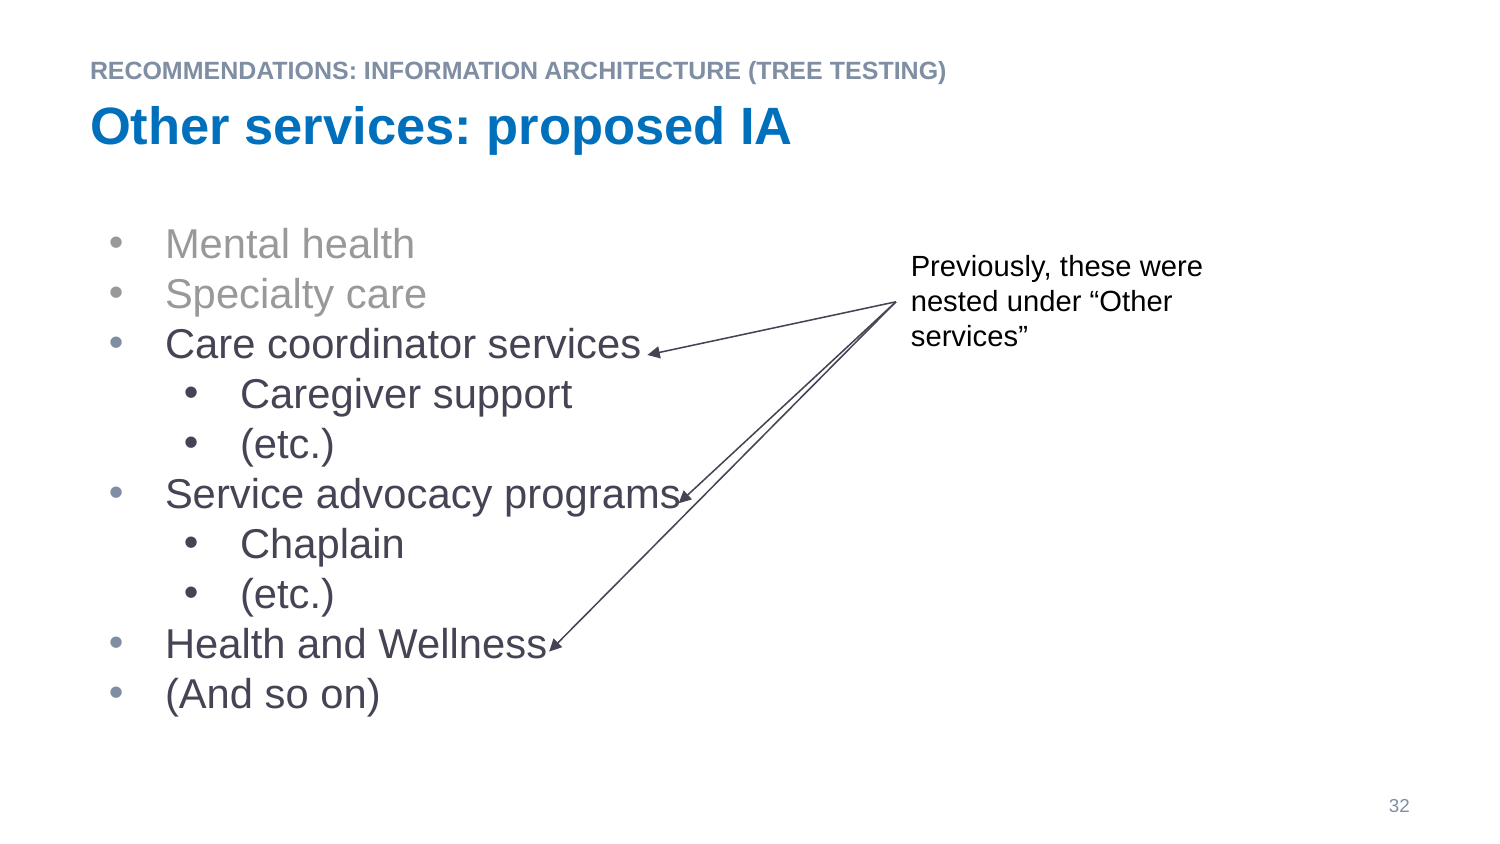

RECOMMENDATIONS: INFORMATION ARCHITECTURE (TREE TESTING)
# Other services: proposed IA
Mental health
Specialty care
Care coordinator services
Caregiver support
(etc.)
Service advocacy programs
Chaplain
(etc.)
Health and Wellness
(And so on)
Previously, these were nested under “Other services”
32